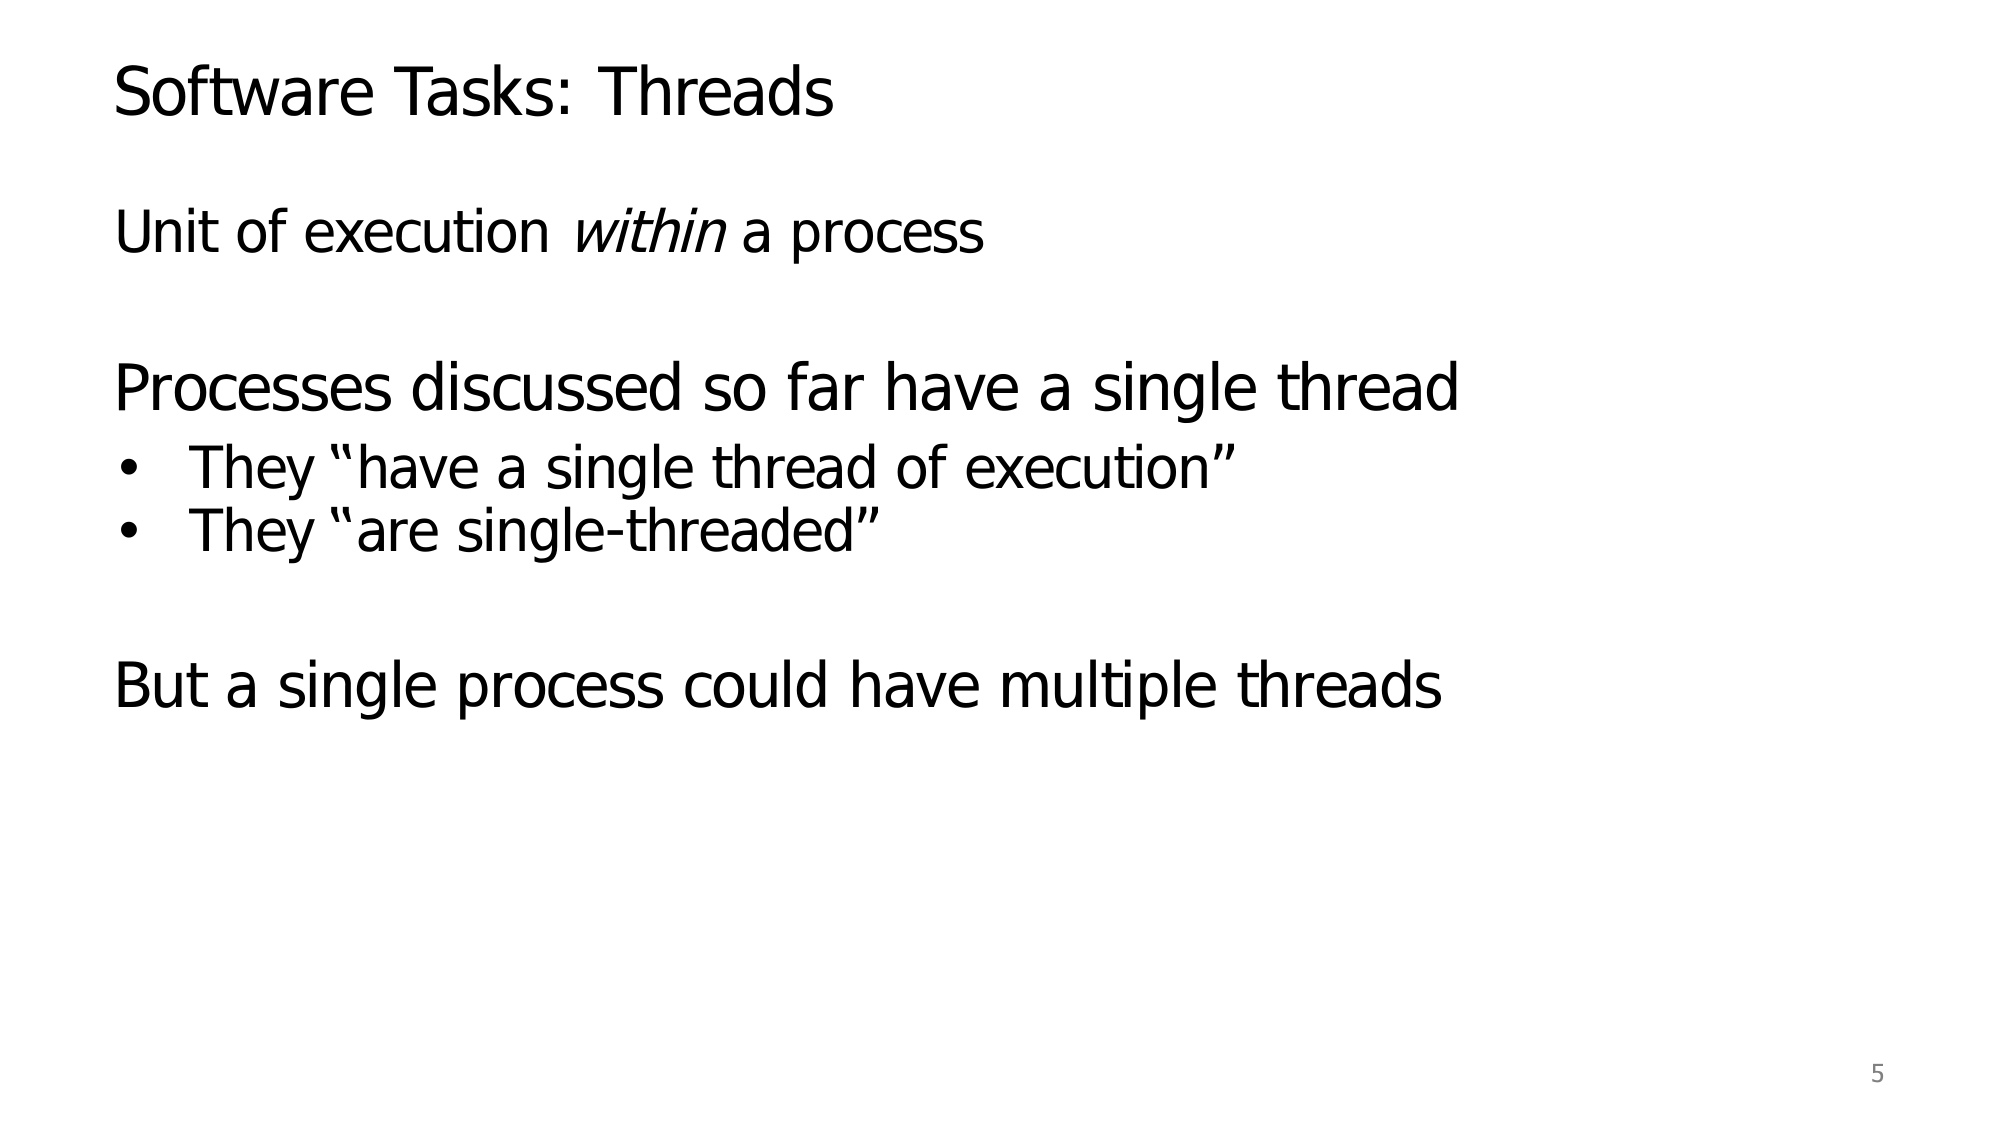

# Software Tasks: Threads
Unit of execution within a process

Processes discussed so far have a single thread
They “have a single thread of execution”
They “are single-threaded”

But a single process could have multiple threads
5